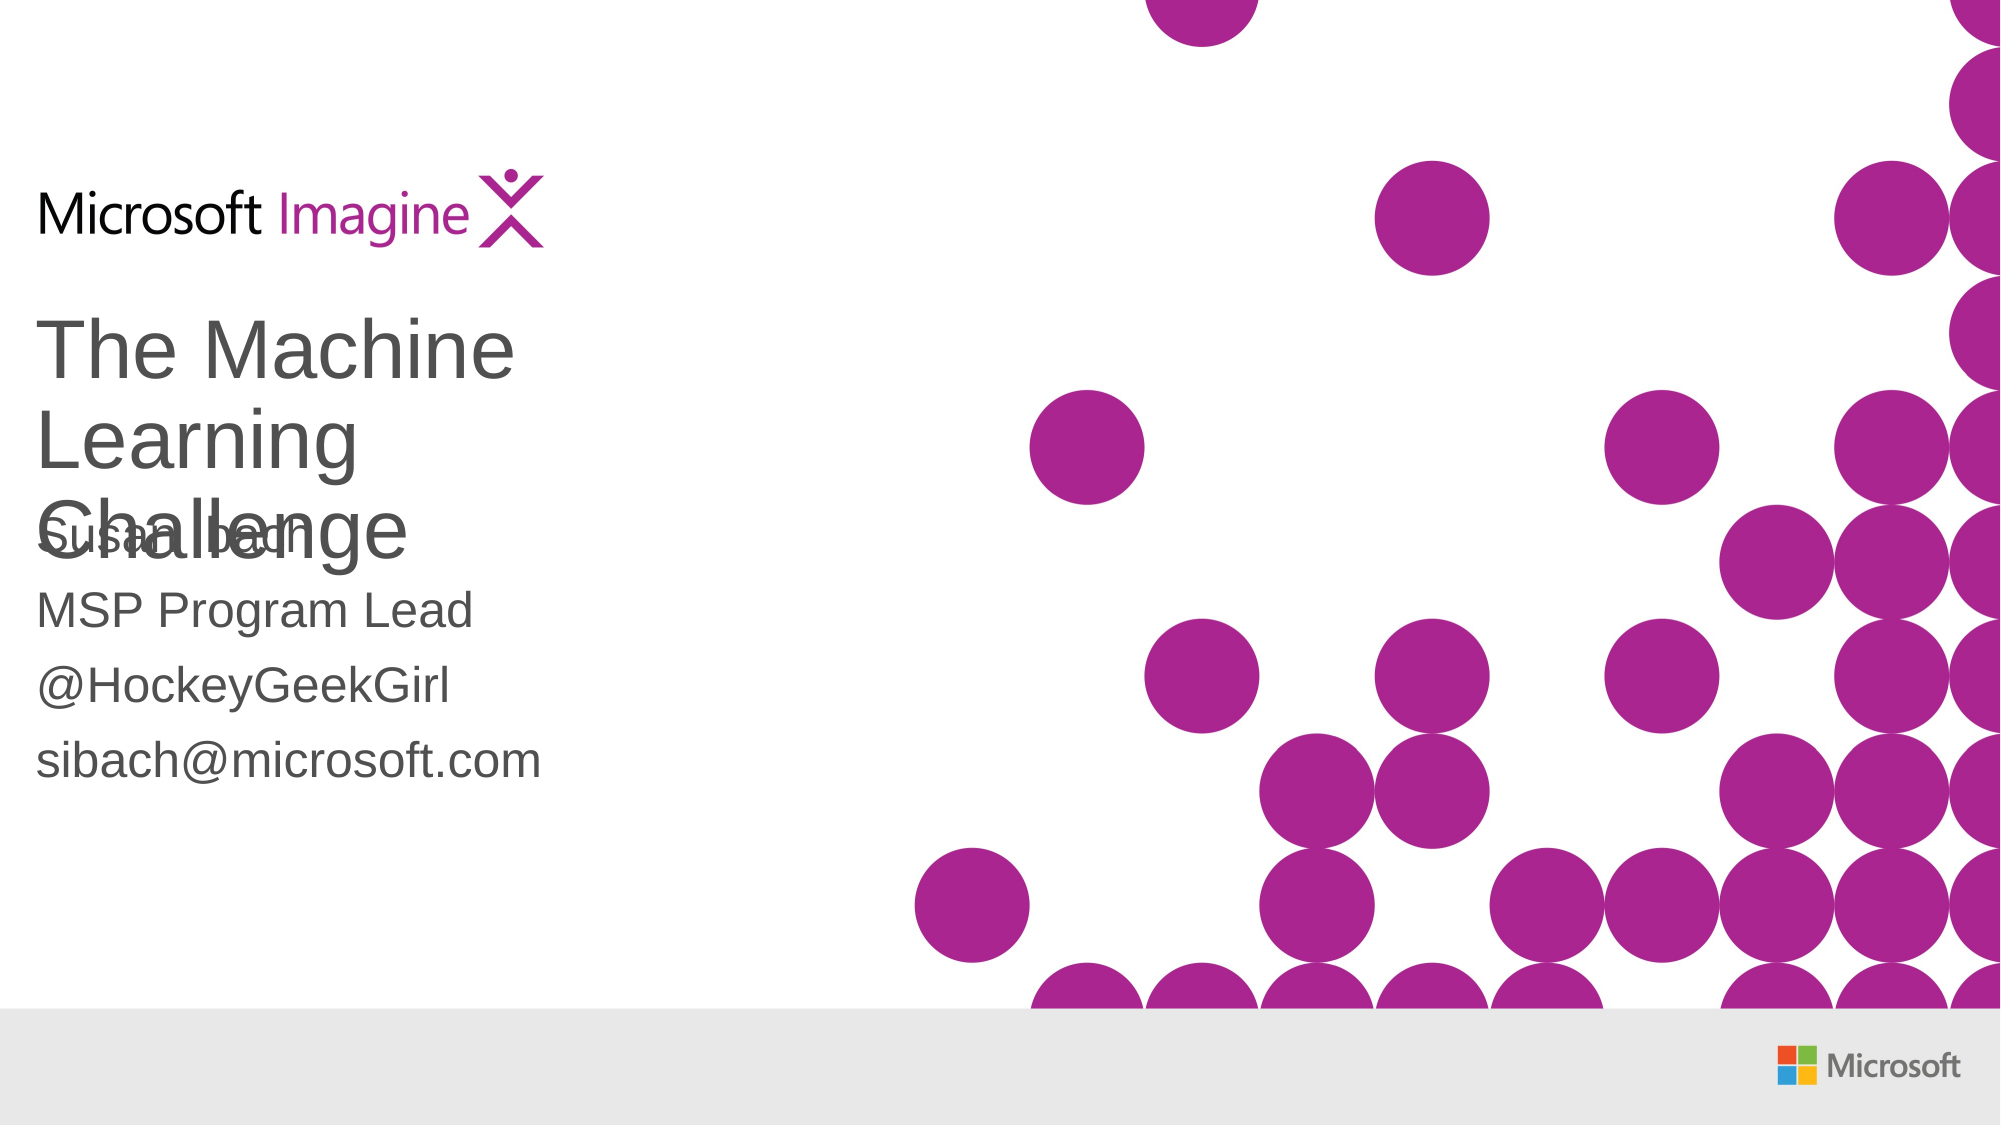

The Machine Learning Challenge

Susan Ibach
MSP Program Lead
@HockeyGeekGirl
sibach@microsoft.com